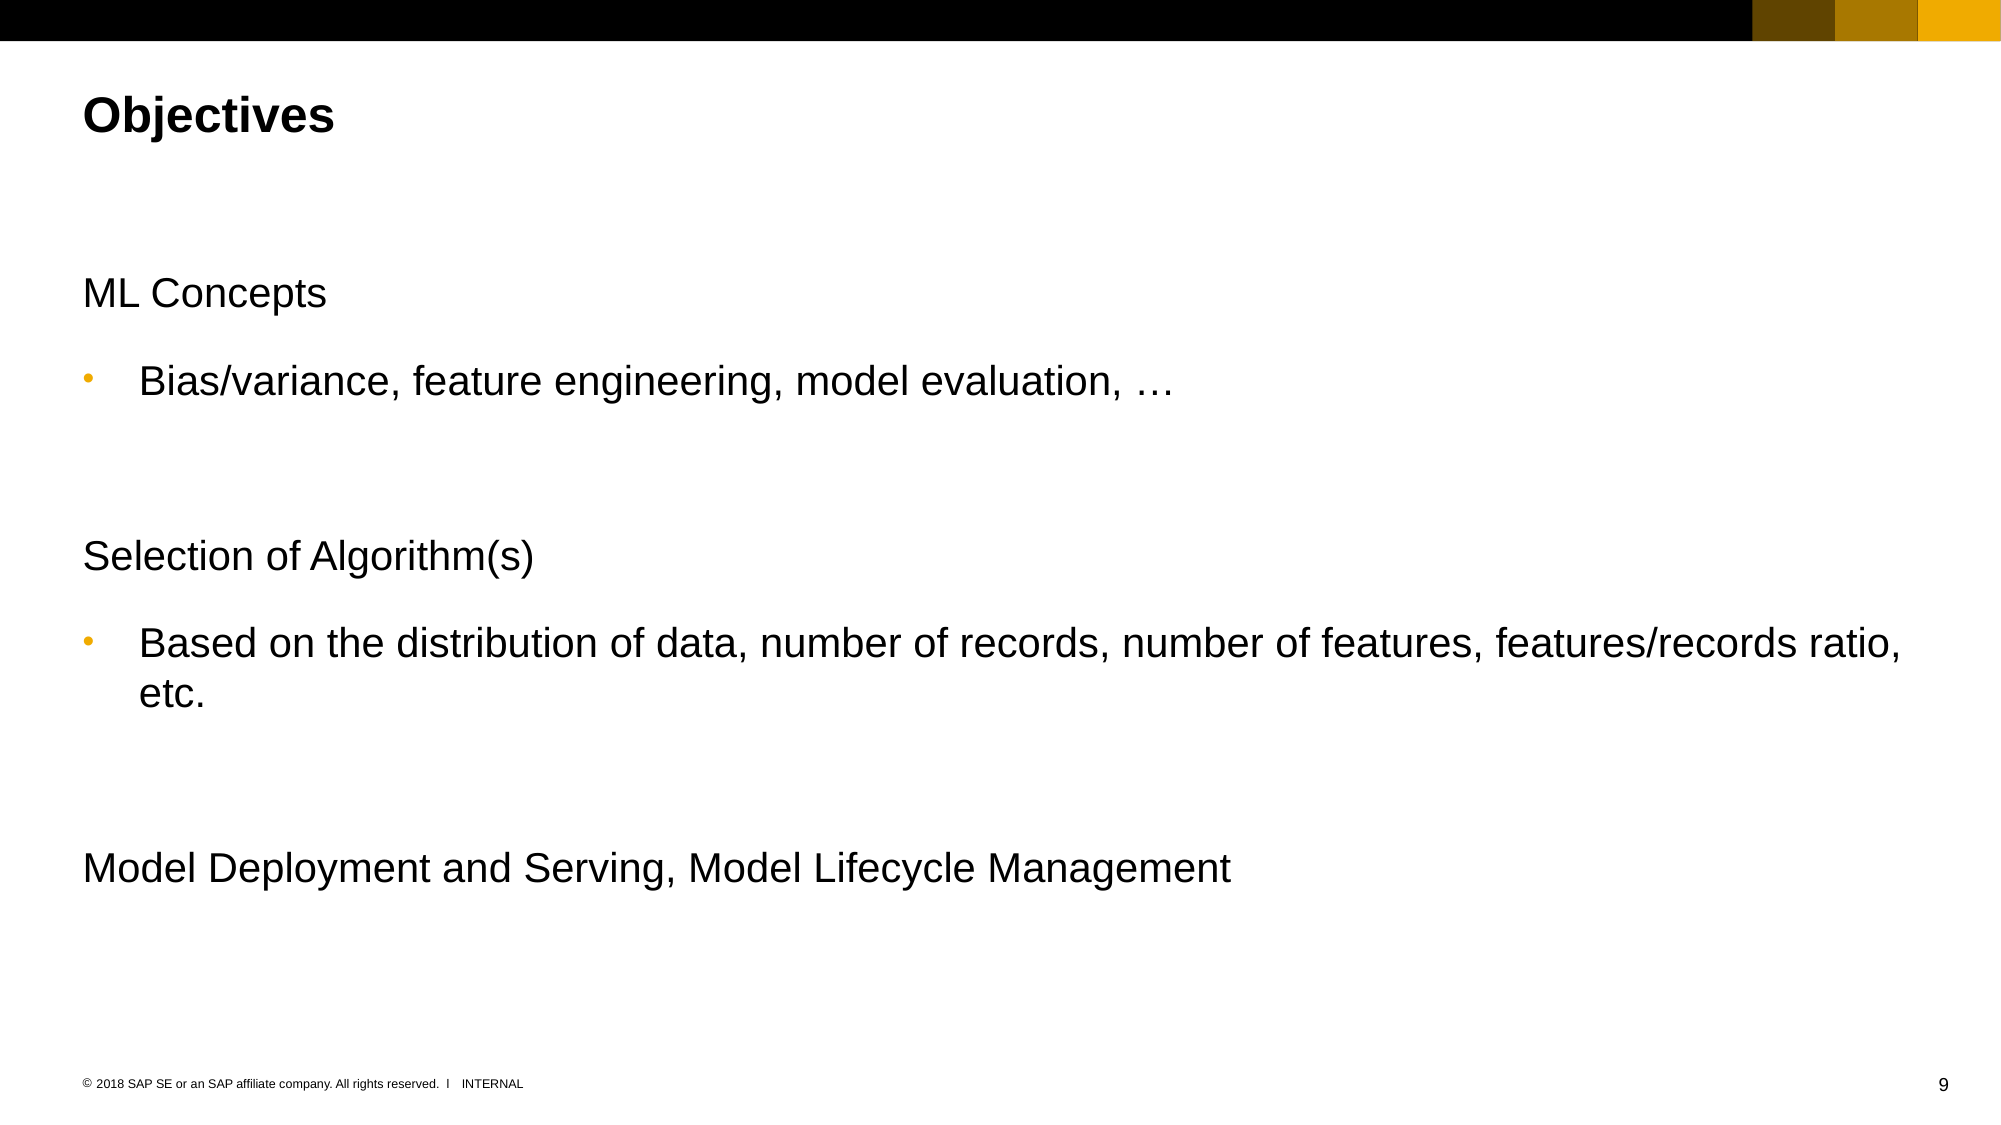

# Objectives
ML Concepts
Bias/variance, feature engineering, model evaluation, …

Selection of Algorithm(s)
Based on the distribution of data, number of records, number of features, features/records ratio, etc.

Model Deployment and Serving, Model Lifecycle Management